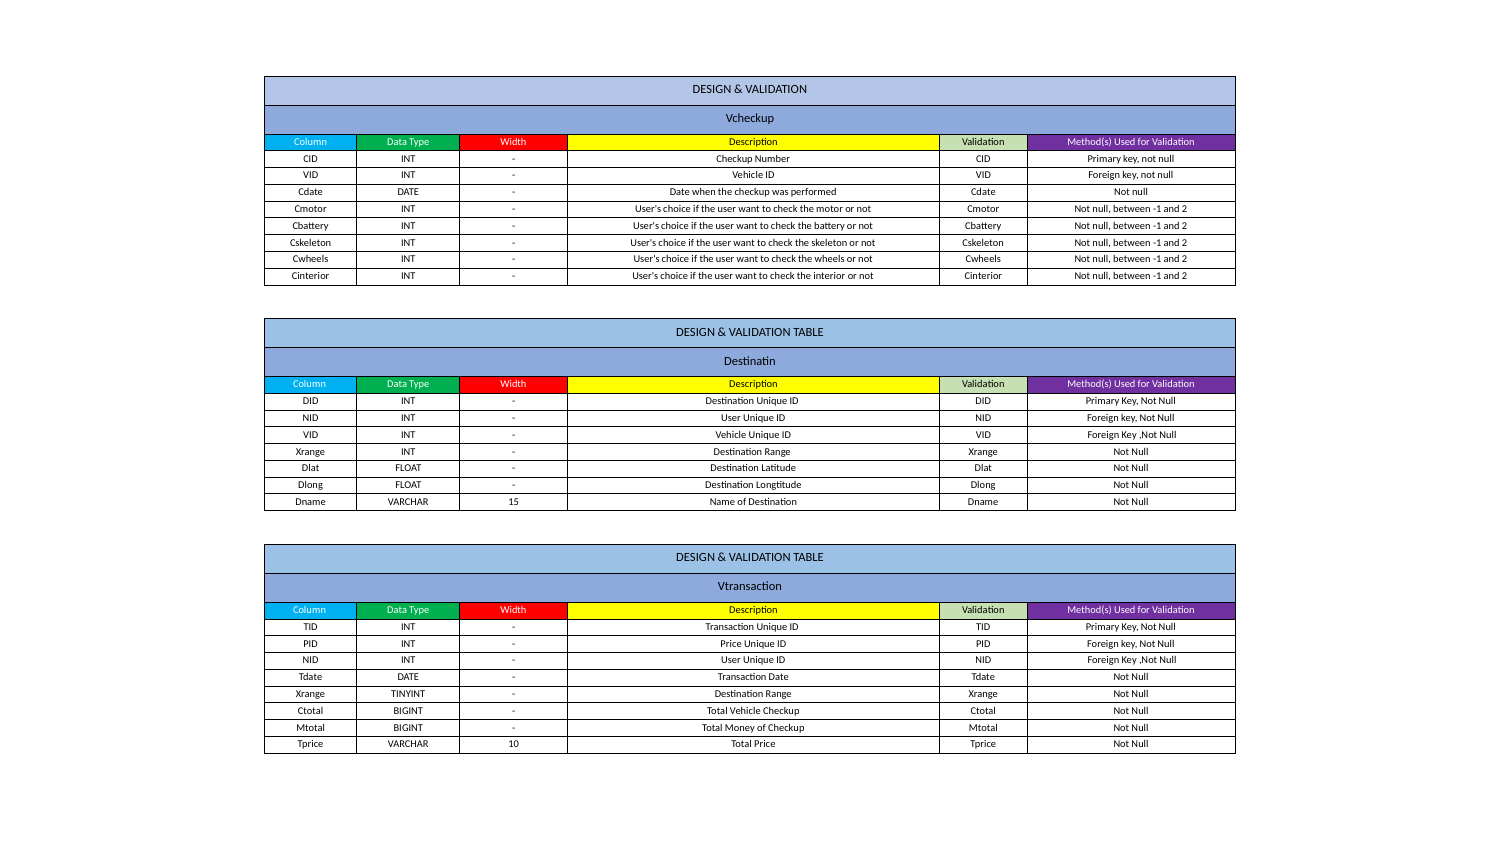

| DESIGN & VALIDATION |  |  |  |  |  |
| --- | --- | --- | --- | --- | --- |
| Vcheckup |  |  |  |  |  |
| Column | Data Type | Width | Description | Validation | Method(s) Used for Validation |
| CID | INT | - | Checkup Number | CID | Primary key, not null |
| VID | INT | - | Vehicle ID | VID | Foreign key, not null |
| Cdate | DATE | - | Date when the checkup was performed | Cdate | Not null |
| Cmotor | INT | - | User's choice if the user want to check the motor or not | Cmotor | Not null, between -1 and 2 |
| Cbattery | INT | - | User's choice if the user want to check the battery or not | Cbattery | Not null, between -1 and 2 |
| Cskeleton | INT | - | User's choice if the user want to check the skeleton or not | Cskeleton | Not null, between -1 and 2 |
| Cwheels | INT | - | User's choice if the user want to check the wheels or not | Cwheels | Not null, between -1 and 2 |
| Cinterior | INT | - | User's choice if the user want to check the interior or not | Cinterior | Not null, between -1 and 2 |
|  |  |  |  |  |  |
|  |  |  |  |  |  |
| DESIGN & VALIDATION TABLE |  |  |  |  |  |
| Destinatin |  |  |  |  |  |
| Column | Data Type | Width | Description | Validation | Method(s) Used for Validation |
| DID | INT | - | Destination Unique ID | DID | Primary Key, Not Null |
| NID | INT | - | User Unique ID | NID | Foreign key, Not Null |
| VID | INT | - | Vehicle Unique ID | VID | Foreign Key ,Not Null |
| Xrange | INT | - | Destination Range | Xrange | Not Null |
| Dlat | FLOAT | - | Destination Latitude | Dlat | Not Null |
| Dlong | FLOAT | - | Destination Longtitude | Dlong | Not Null |
| Dname | VARCHAR | 15 | Name of Destination | Dname | Not Null |
|  |  |  |  |  |  |
|  |  |  |  |  |  |
| DESIGN & VALIDATION TABLE |  |  |  |  |  |
| Vtransaction |  |  |  |  |  |
| Column | Data Type | Width | Description | Validation | Method(s) Used for Validation |
| TID | INT | - | Transaction Unique ID | TID | Primary Key, Not Null |
| PID | INT | - | Price Unique ID | PID | Foreign key, Not Null |
| NID | INT | - | User Unique ID | NID | Foreign Key ,Not Null |
| Tdate | DATE | - | Transaction Date | Tdate | Not Null |
| Xrange | TINYINT | - | Destination Range | Xrange | Not Null |
| Ctotal | BIGINT | - | Total Vehicle Checkup | Ctotal | Not Null |
| Mtotal | BIGINT | - | Total Money of Checkup | Mtotal | Not Null |
| Tprice | VARCHAR | 10 | Total Price | Tprice | Not Null |